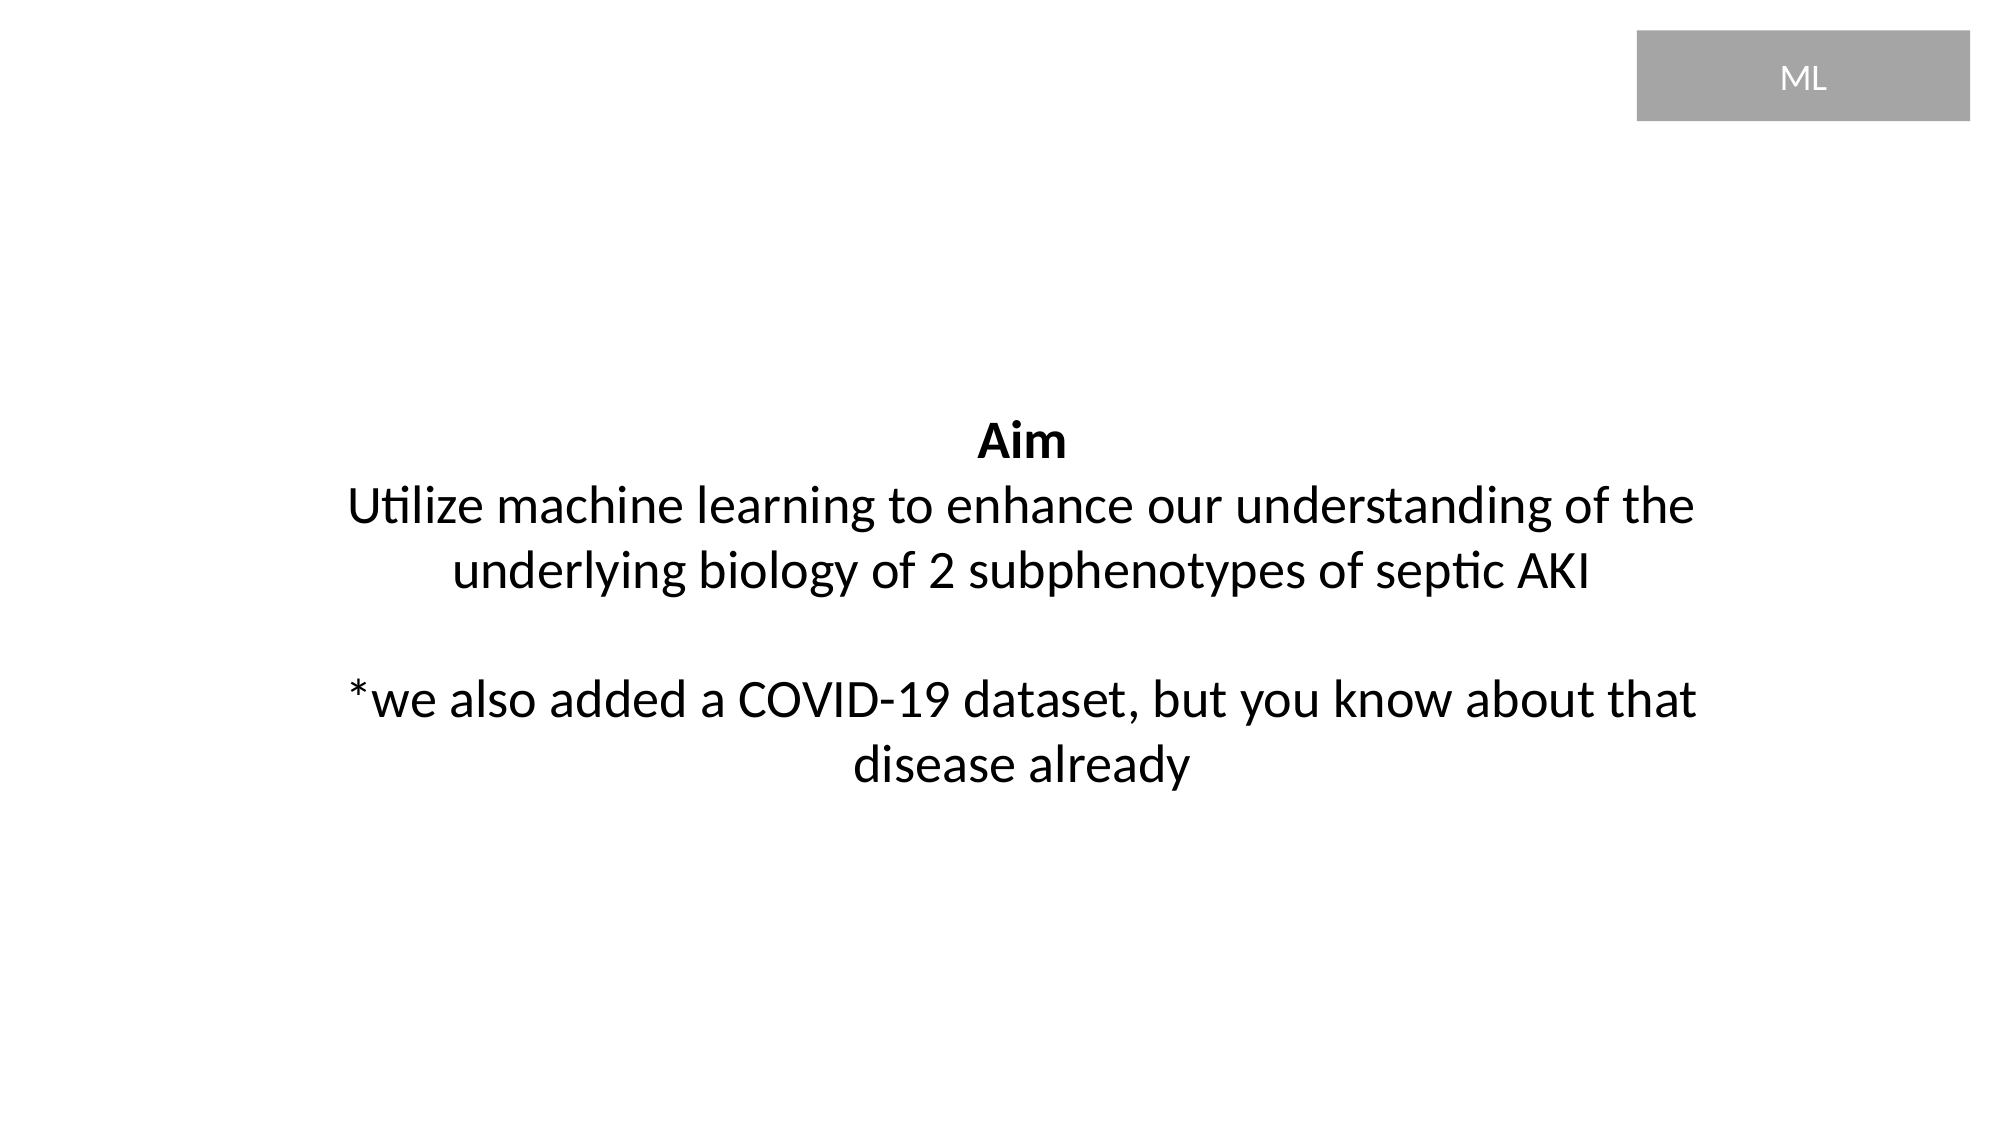

ML
Aim
Utilize machine learning to enhance our understanding of the underlying biology of 2 subphenotypes of septic AKI

*we also added a COVID-19 dataset, but you know about that disease already